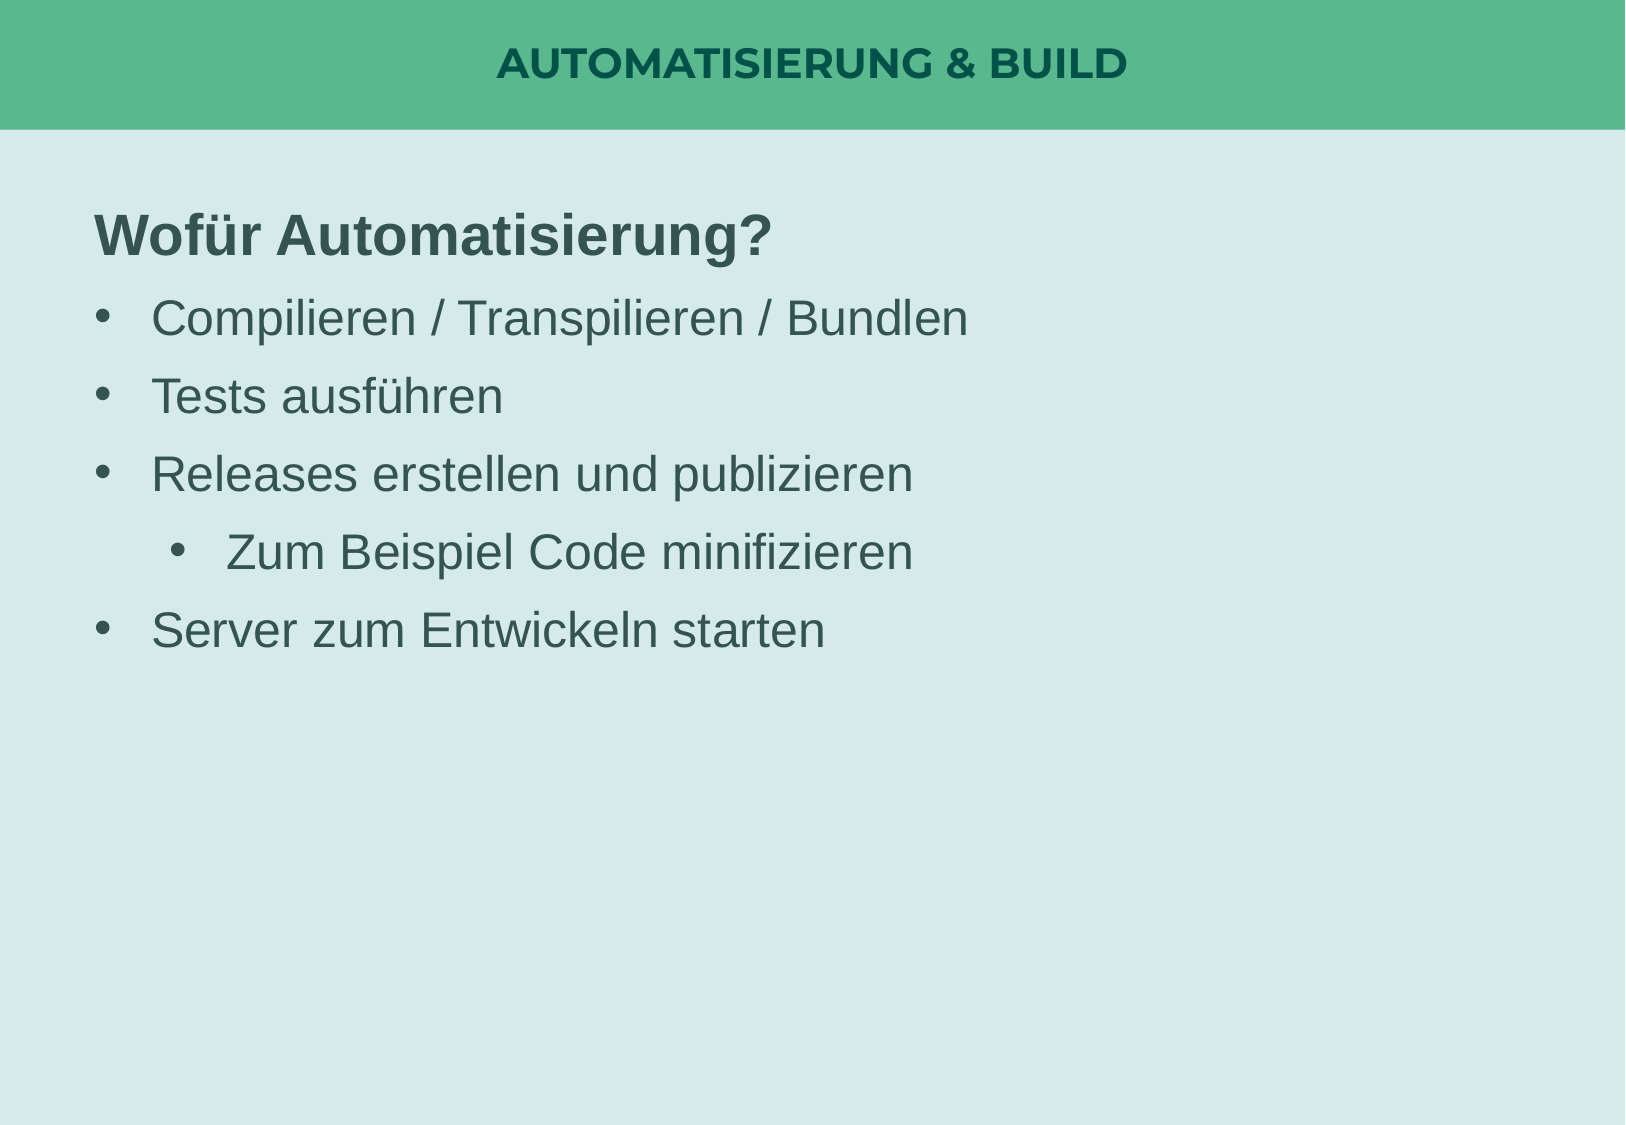

# Automatisierung & Build
Wofür Automatisierung?
Compilieren / Transpilieren / Bundlen
Tests ausführen
Releases erstellen und publizieren
Zum Beispiel Code minifizieren
Server zum Entwickeln starten